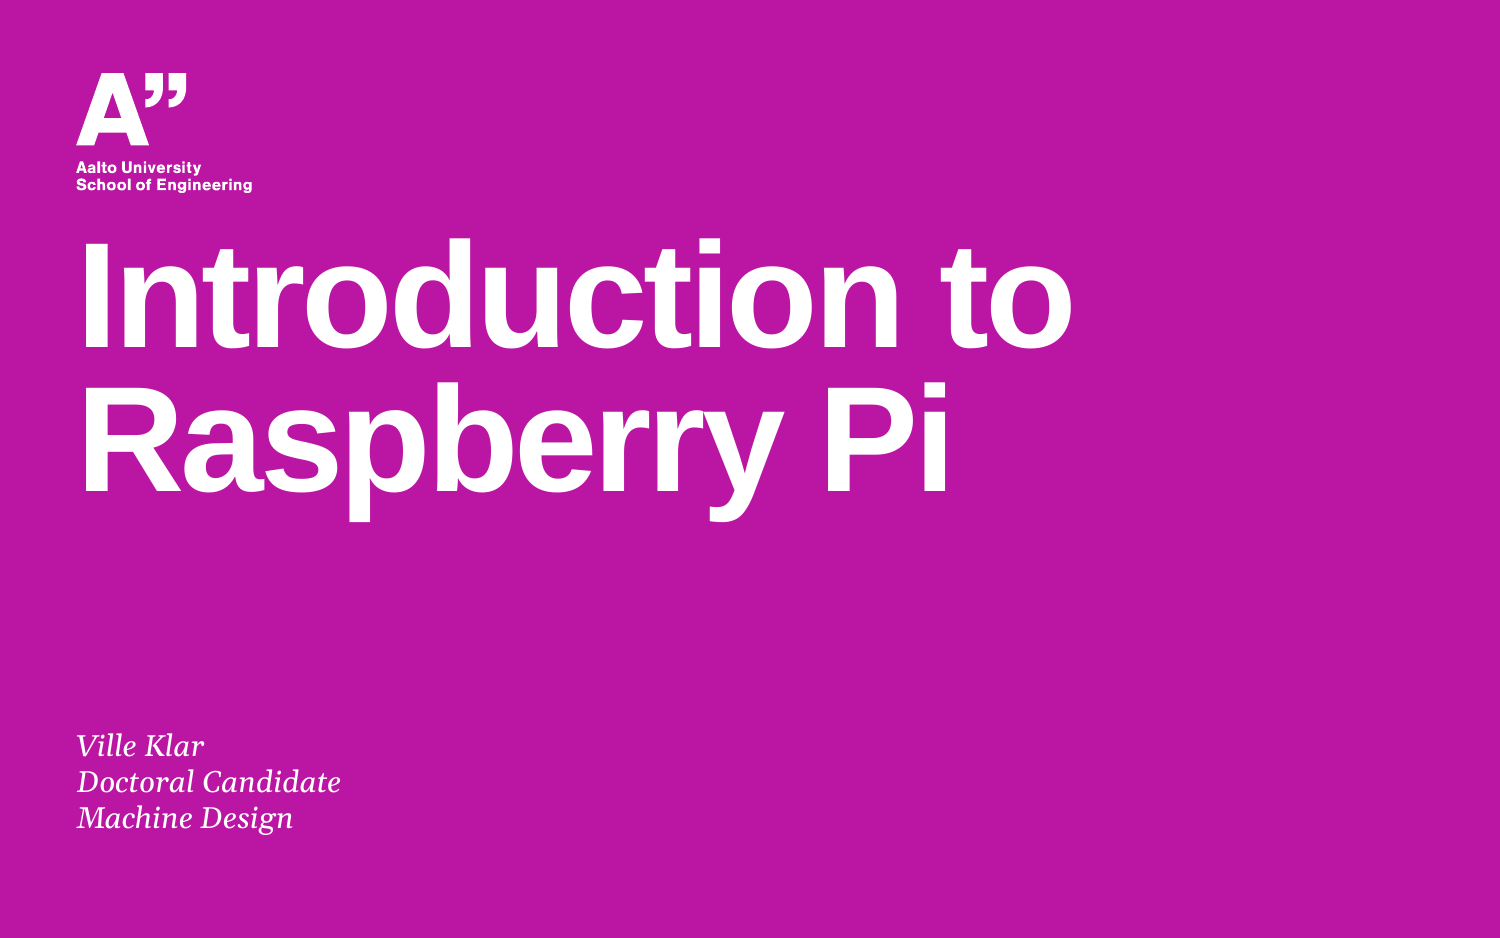

# Introduction to Raspberry Pi
Ville Klar
Doctoral Candidate
Machine Design